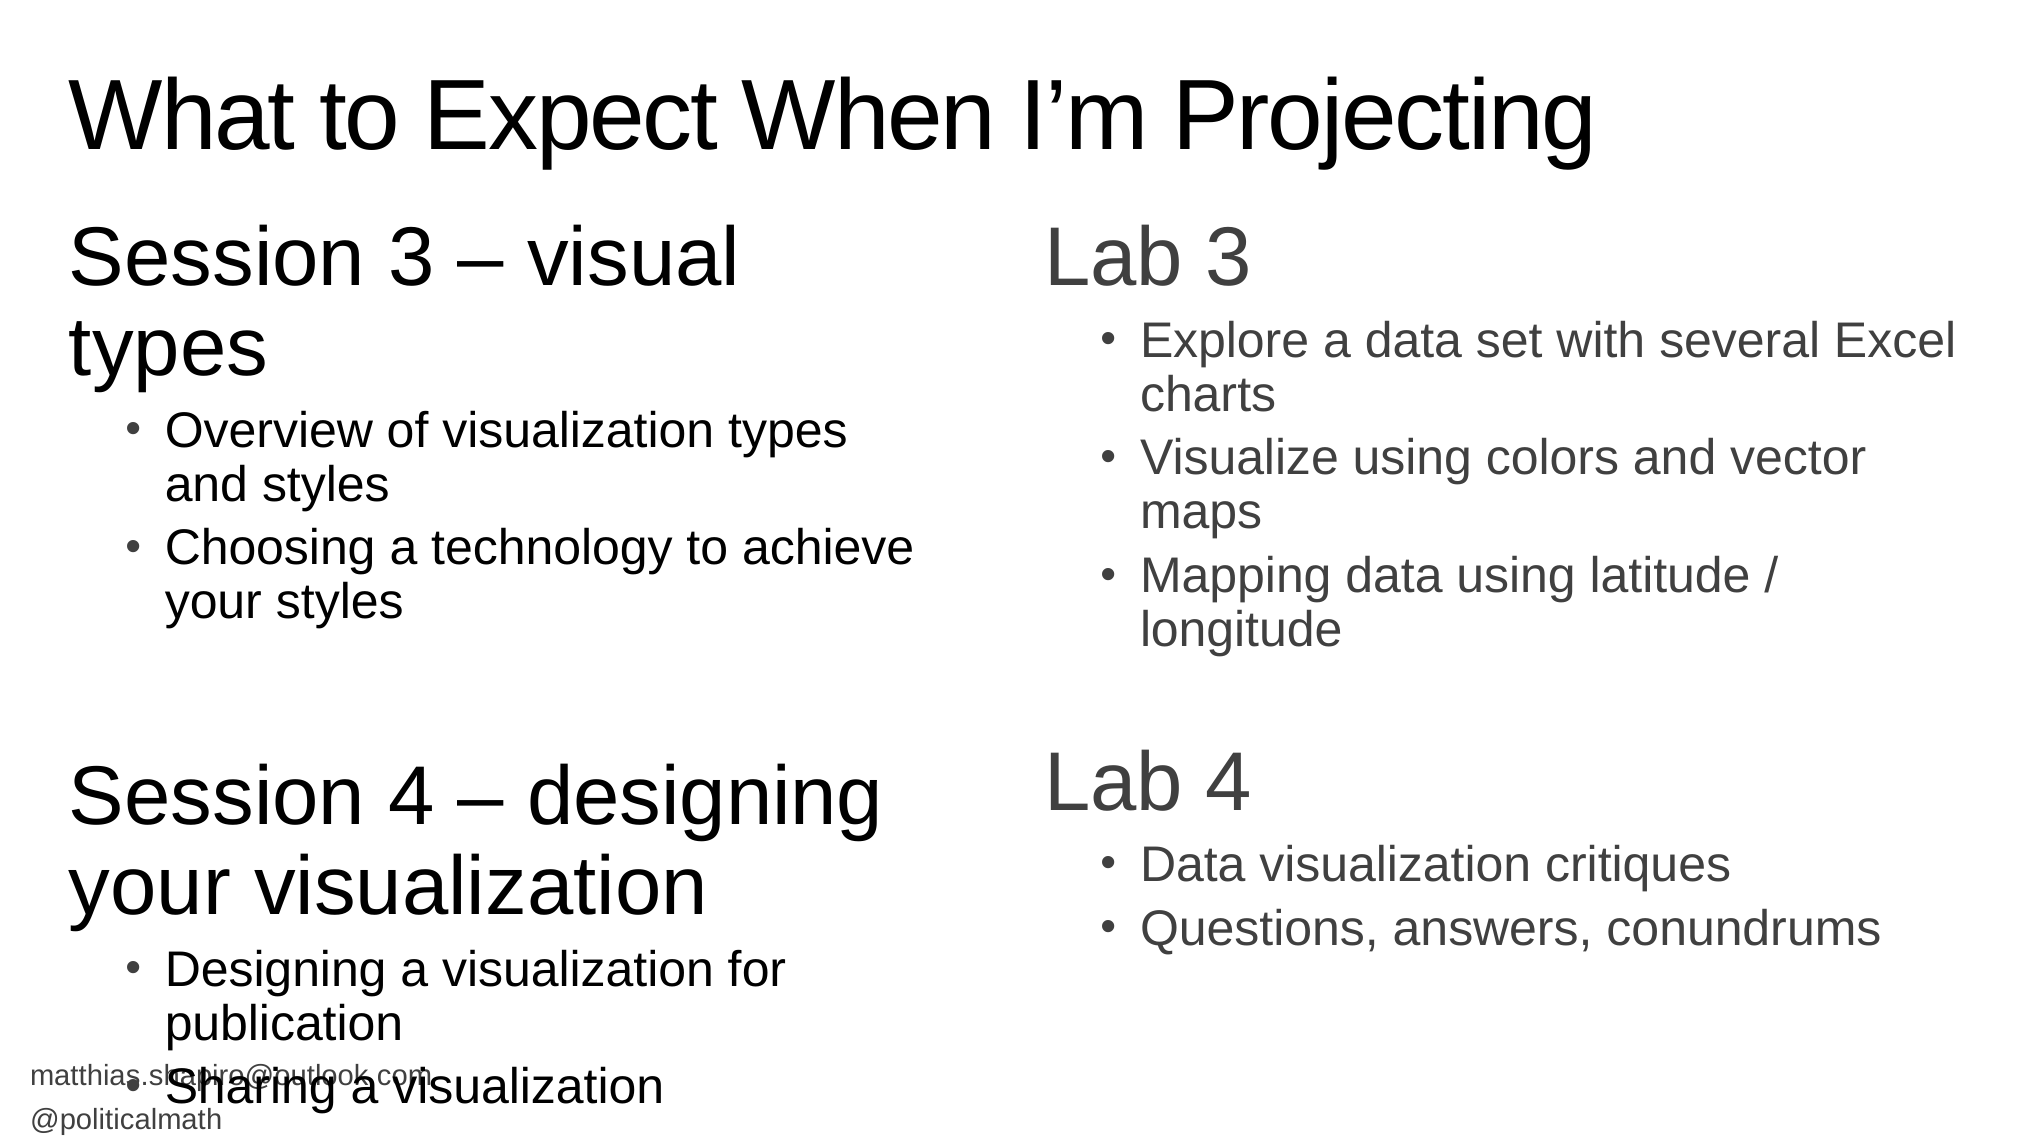

# What to Expect When I’m Projecting
Lab 3
Explore a data set with several Excel charts
Visualize using colors and vector maps
Mapping data using latitude / longitude

Lab 4
Data visualization critiques
Questions, answers, conundrums
Session 3 – visual types
Overview of visualization types and styles
Choosing a technology to achieve your styles

Session 4 – designing your visualization
Designing a visualization for publication
Sharing a visualization